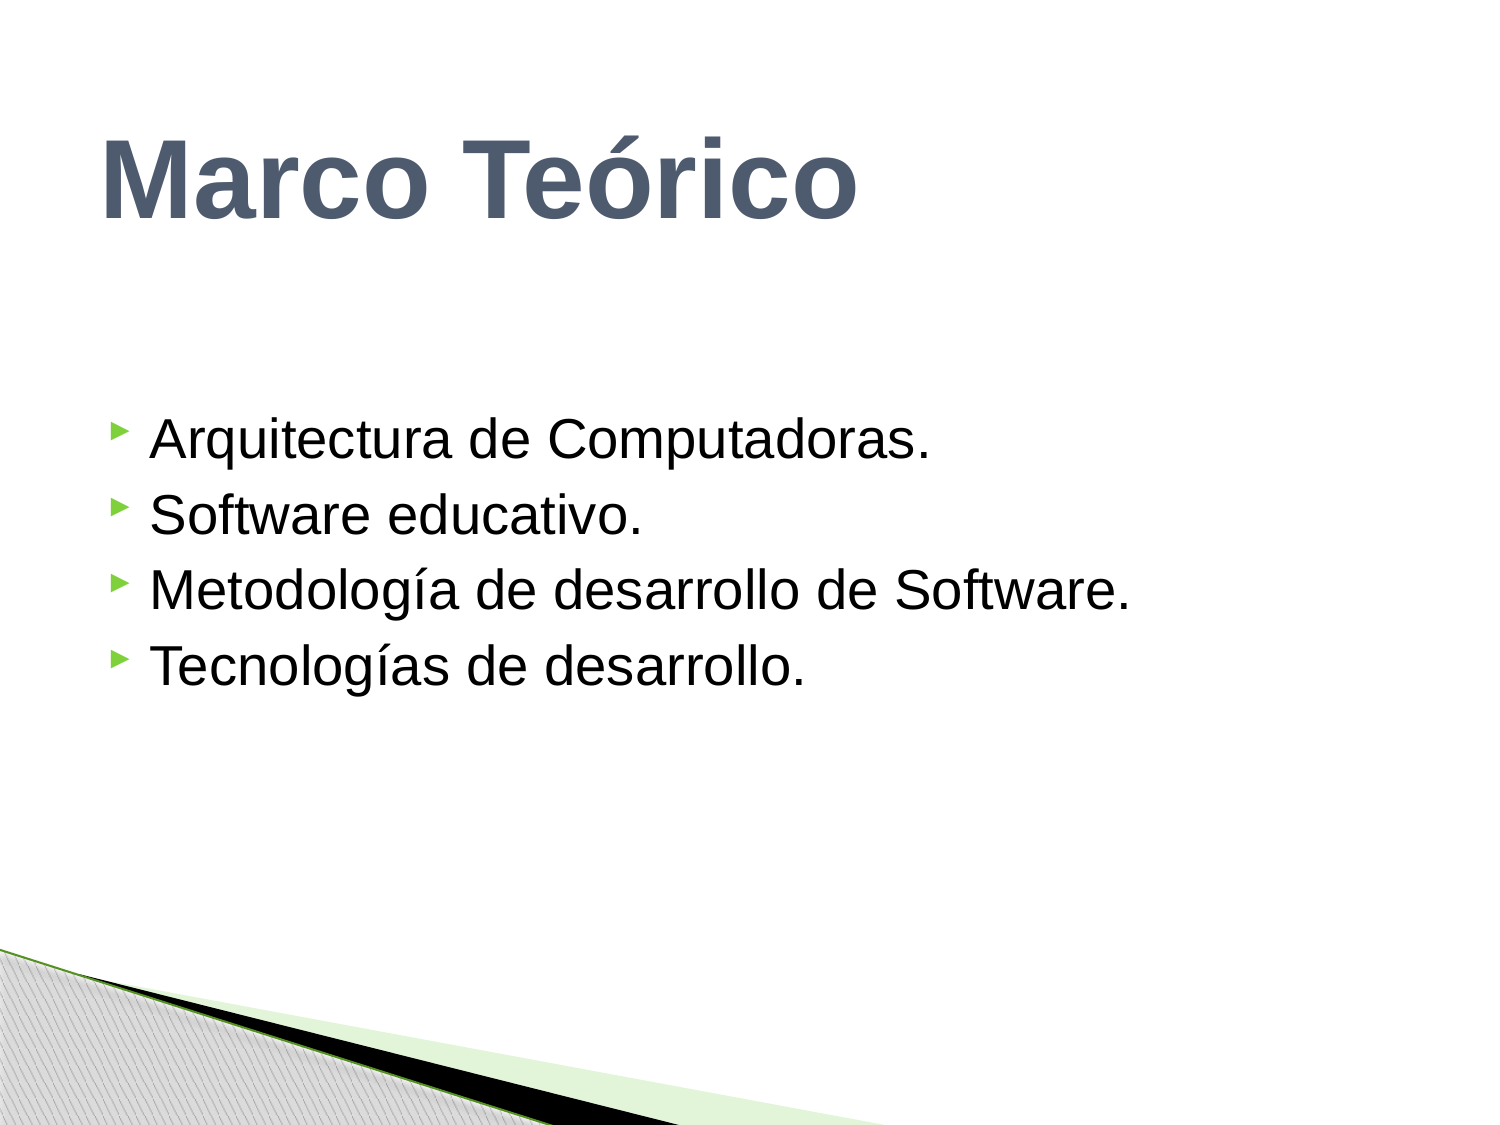

# Marco Teórico

Arquitectura de Computadoras.
Software educativo.
Metodología de desarrollo de Software.
Tecnologías de desarrollo.